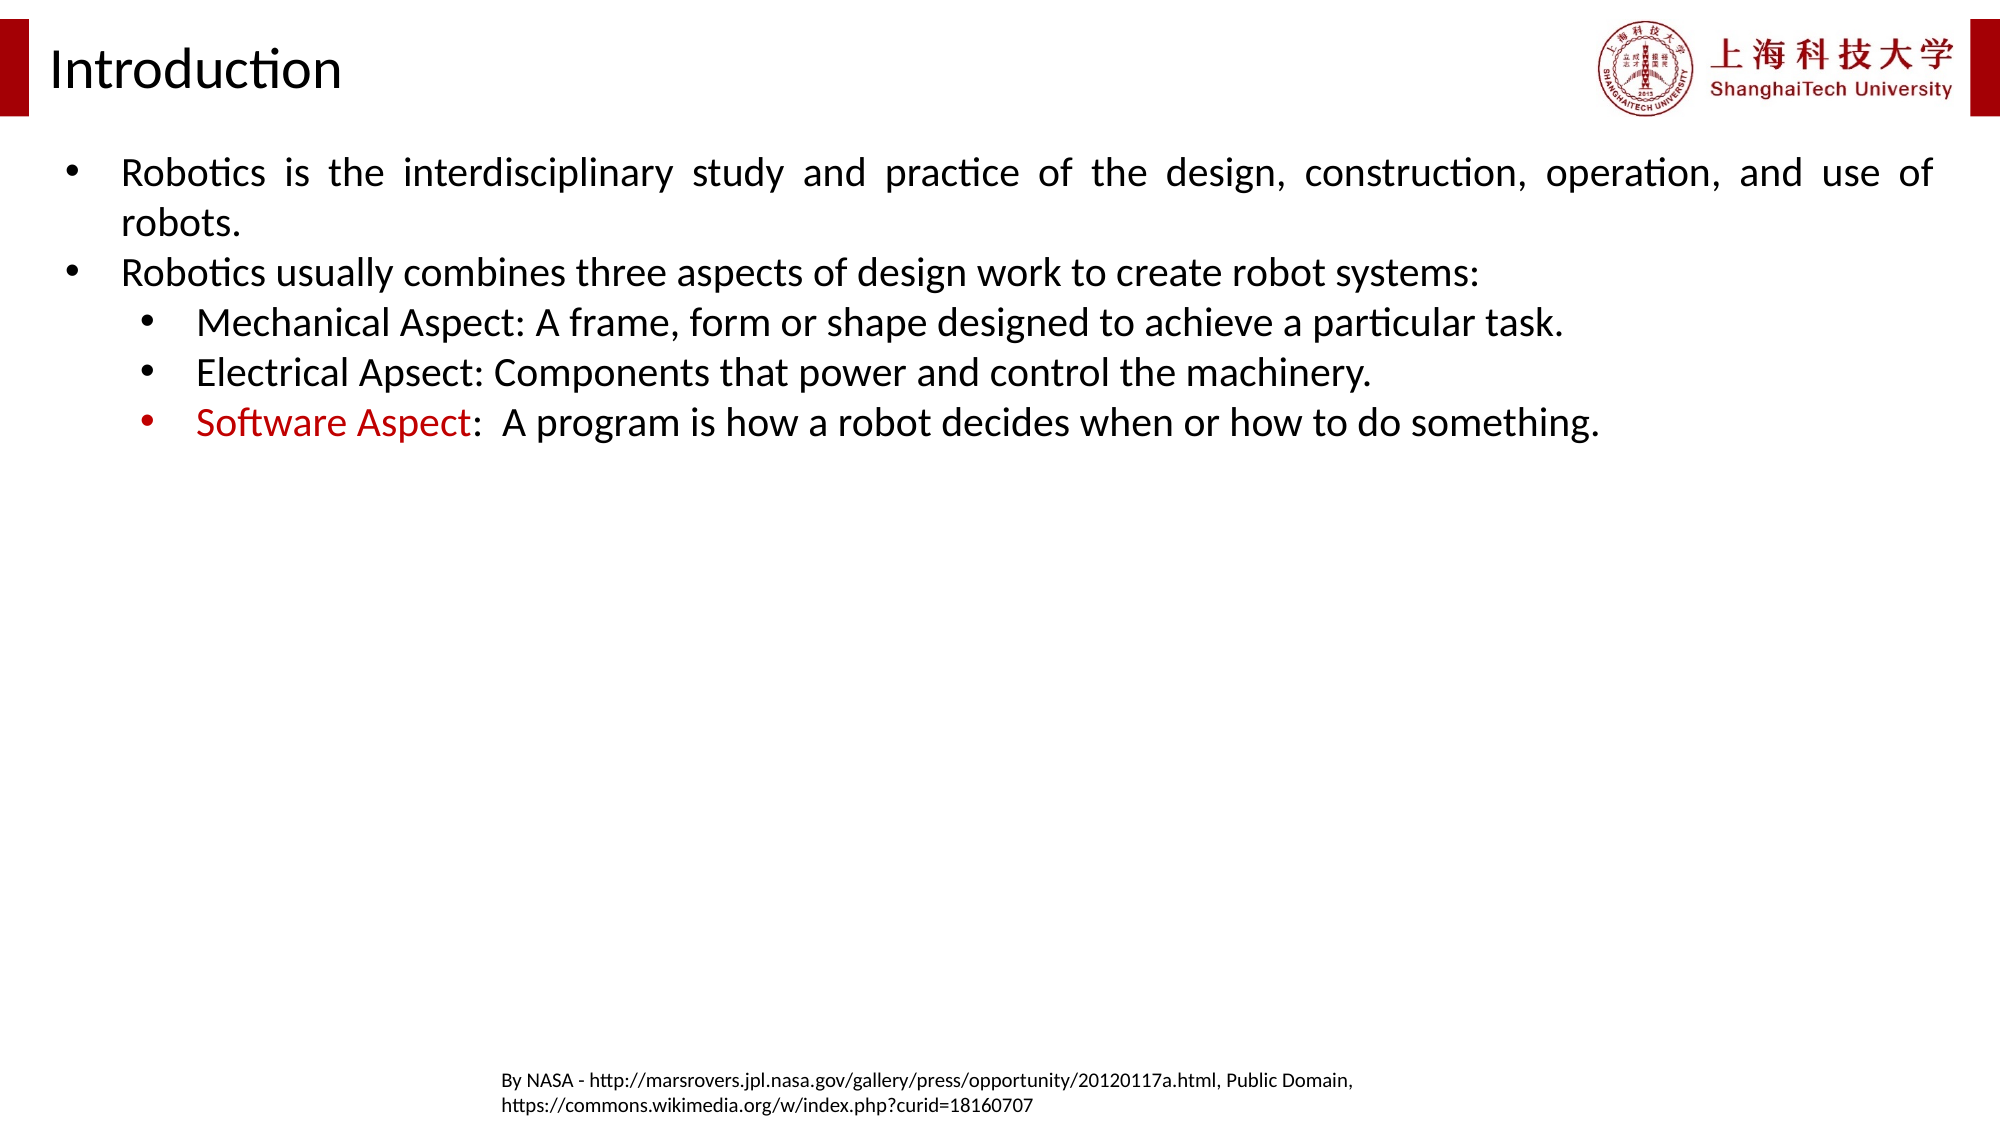

# Introduction
Robotics is the interdisciplinary study and practice of the design, construction, operation, and use of robots.
Robotics usually combines three aspects of design work to create robot systems:
Mechanical Aspect: A frame, form or shape designed to achieve a particular task.
Electrical Apsect: Components that power and control the machinery.
Software Aspect:  A program is how a robot decides when or how to do something.
By NASA - http://marsrovers.jpl.nasa.gov/gallery/press/opportunity/20120117a.html, Public Domain, https://commons.wikimedia.org/w/index.php?curid=18160707